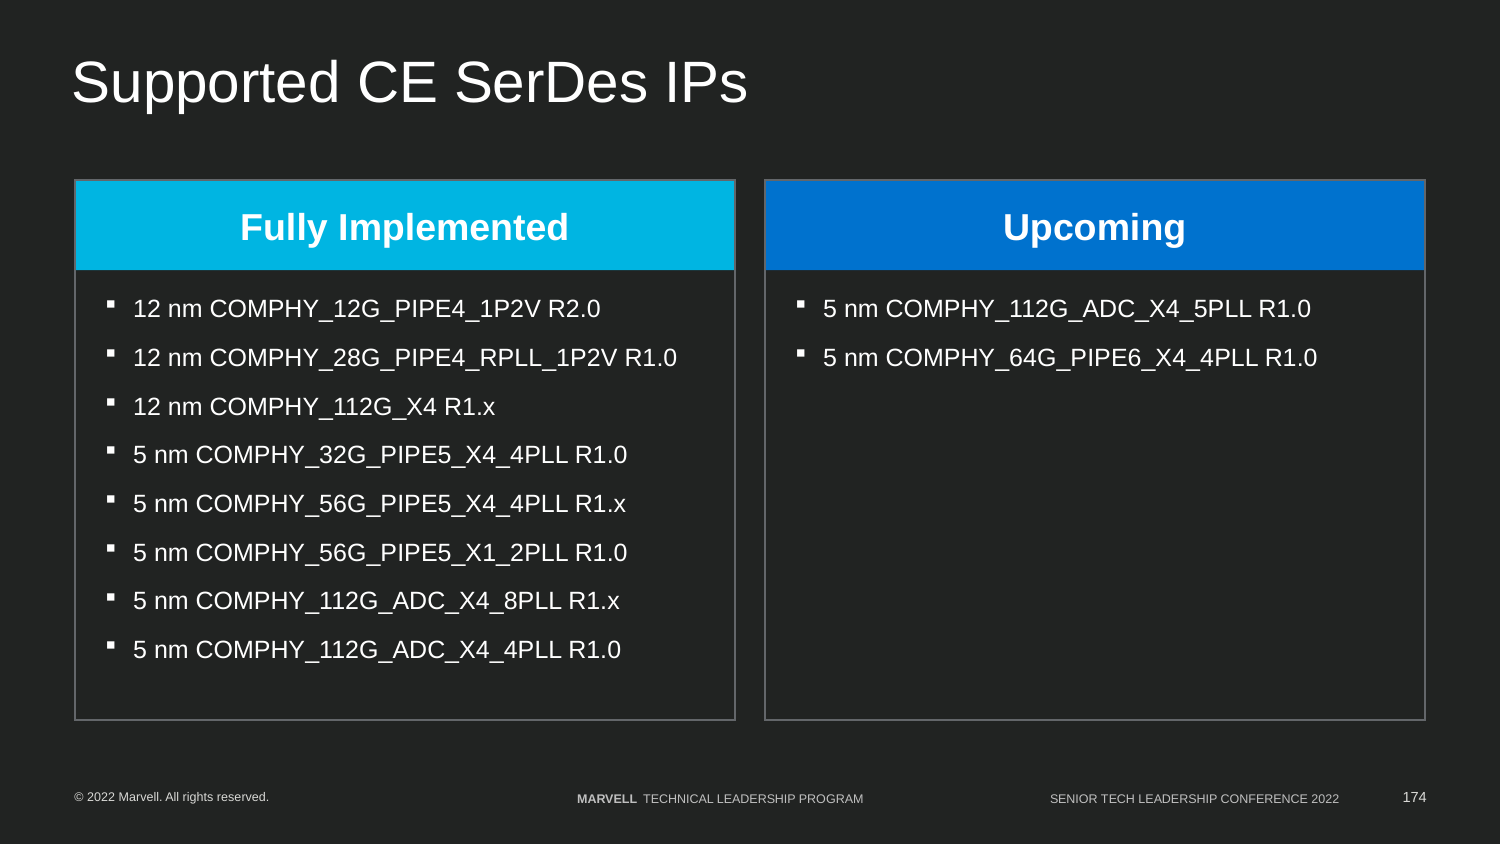

# Supported CE SerDes IPs
Fully Implemented
12 nm COMPHY_12G_PIPE4_1P2V R2.0
12 nm COMPHY_28G_PIPE4_RPLL_1P2V R1.0
12 nm COMPHY_112G_X4 R1.x
5 nm COMPHY_32G_PIPE5_X4_4PLL R1.0
5 nm COMPHY_56G_PIPE5_X4_4PLL R1.x
5 nm COMPHY_56G_PIPE5_X1_2PLL R1.0
5 nm COMPHY_112G_ADC_X4_8PLL R1.x
5 nm COMPHY_112G_ADC_X4_4PLL R1.0
Upcoming
5 nm COMPHY_112G_ADC_X4_5PLL R1.0
5 nm COMPHY_64G_PIPE6_X4_4PLL R1.0